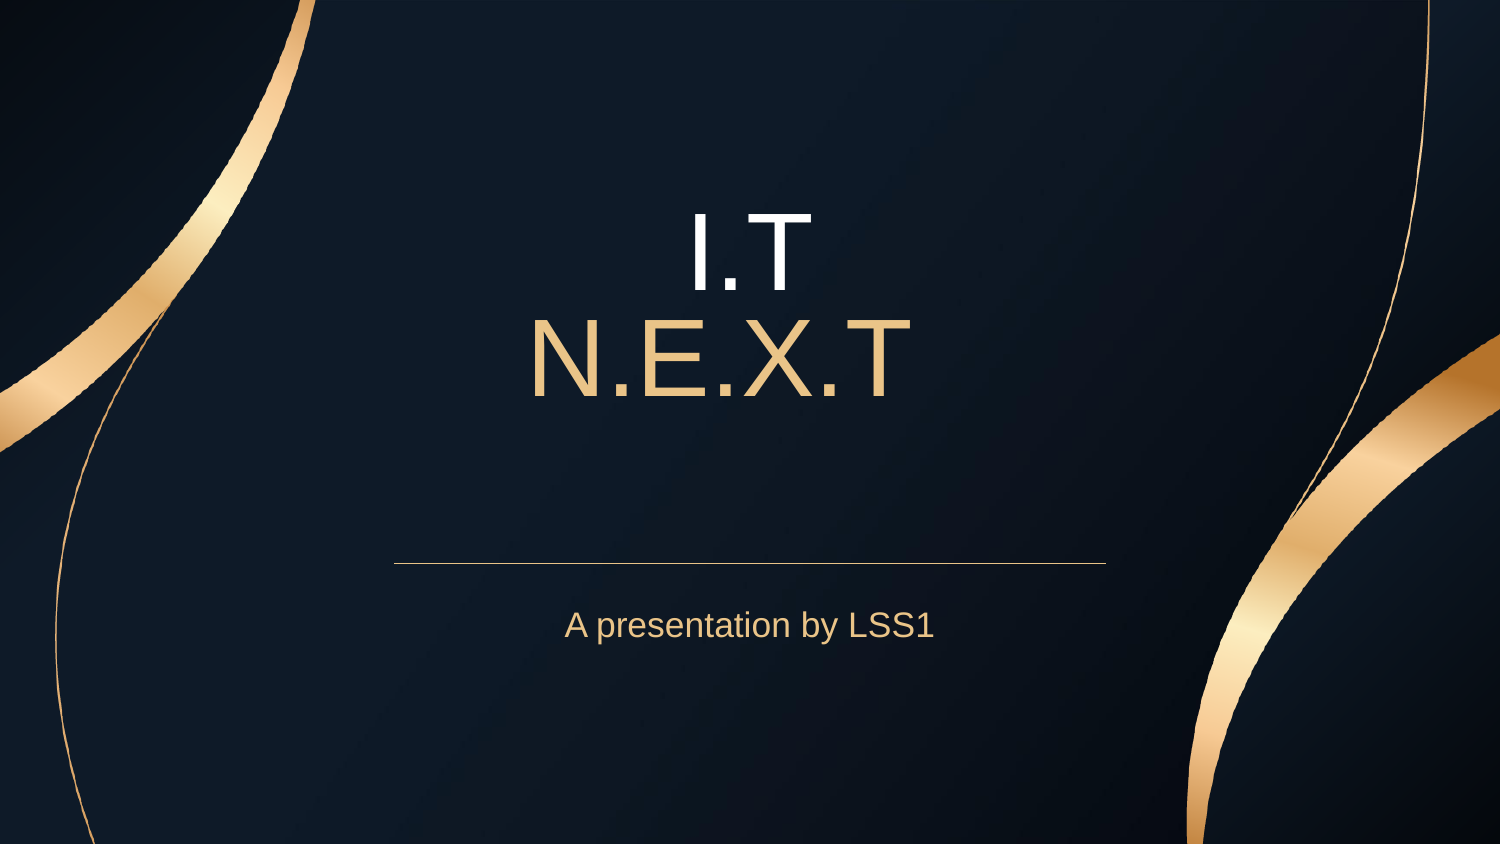

# I.T
N.E.X.T
A presentation by LSS1